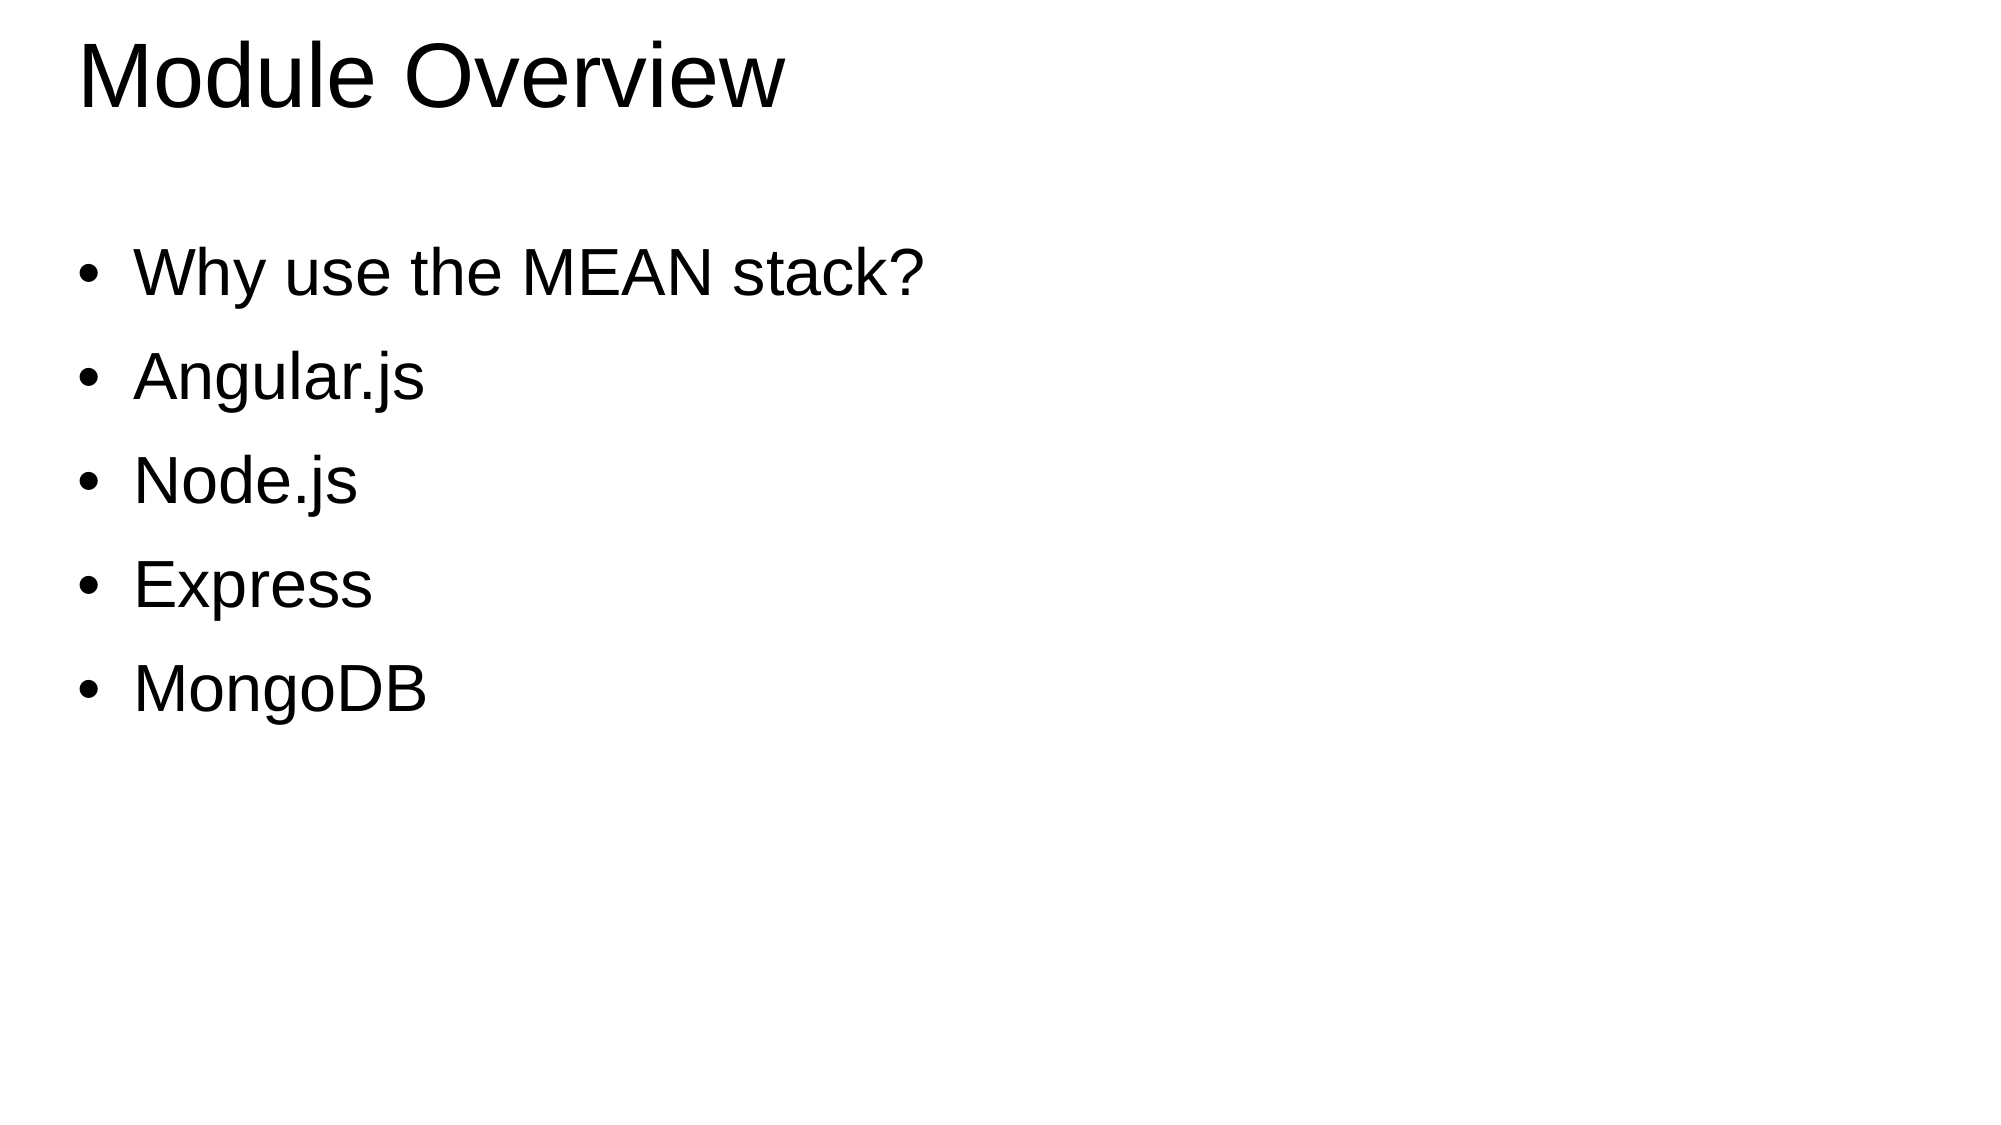

# Module Overview
Why use the MEAN stack?
Angular.js
Node.js
Express
MongoDB